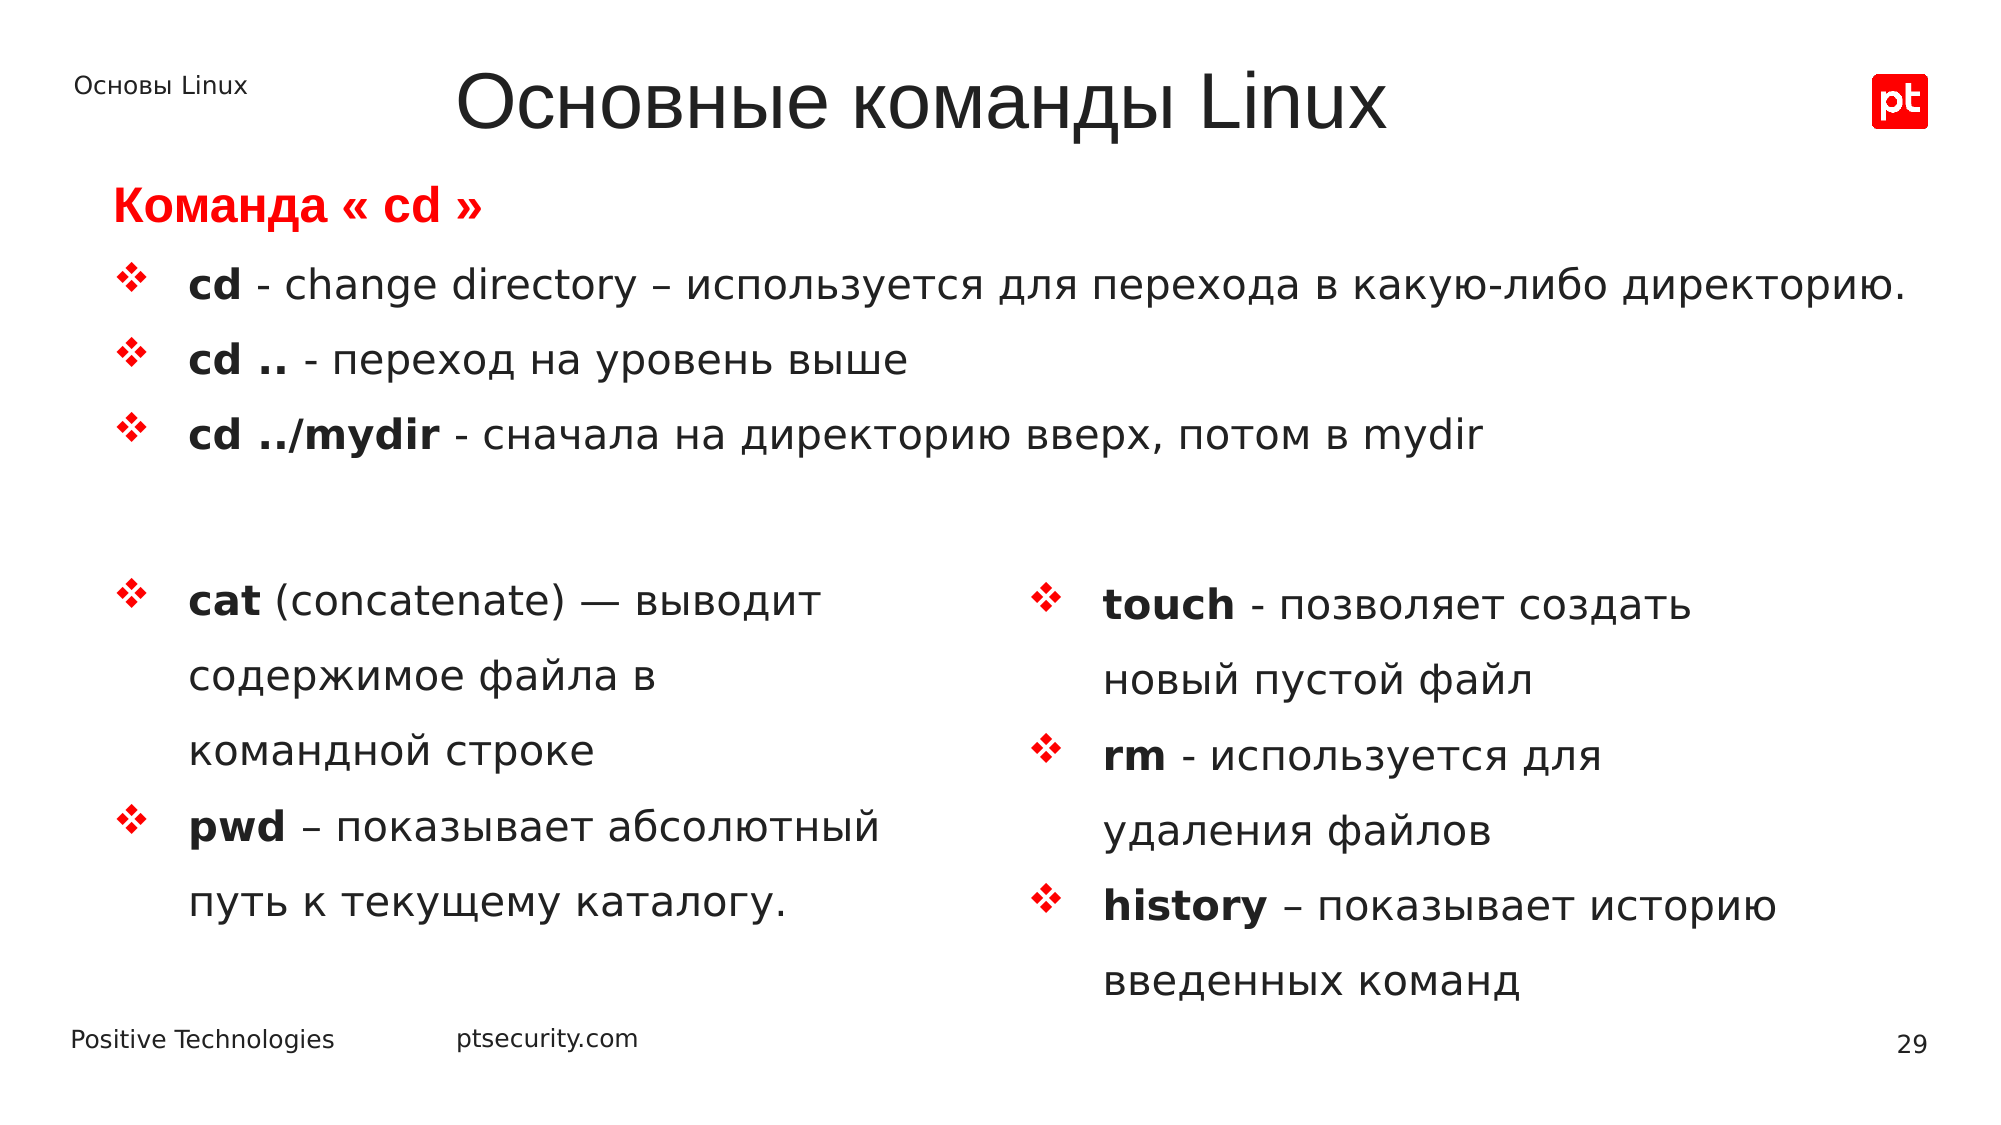

# Основные команды Linux
Основы Linux
Команда « сd »
cd - change directory – используется для перехода в какую-либо директорию.
cd .. - переход на уровень выше
cd ../mydir - сначала на директорию вверх, потом в mydir
cat (concatenate) — выводит содержимое файла в командной строке
pwd – показывает абсолютный путь к текущему каталогу.
touch - позволяет создать новый пустой файл
rm - используется для удаления файлов
history – показывает историю введенных команд
29